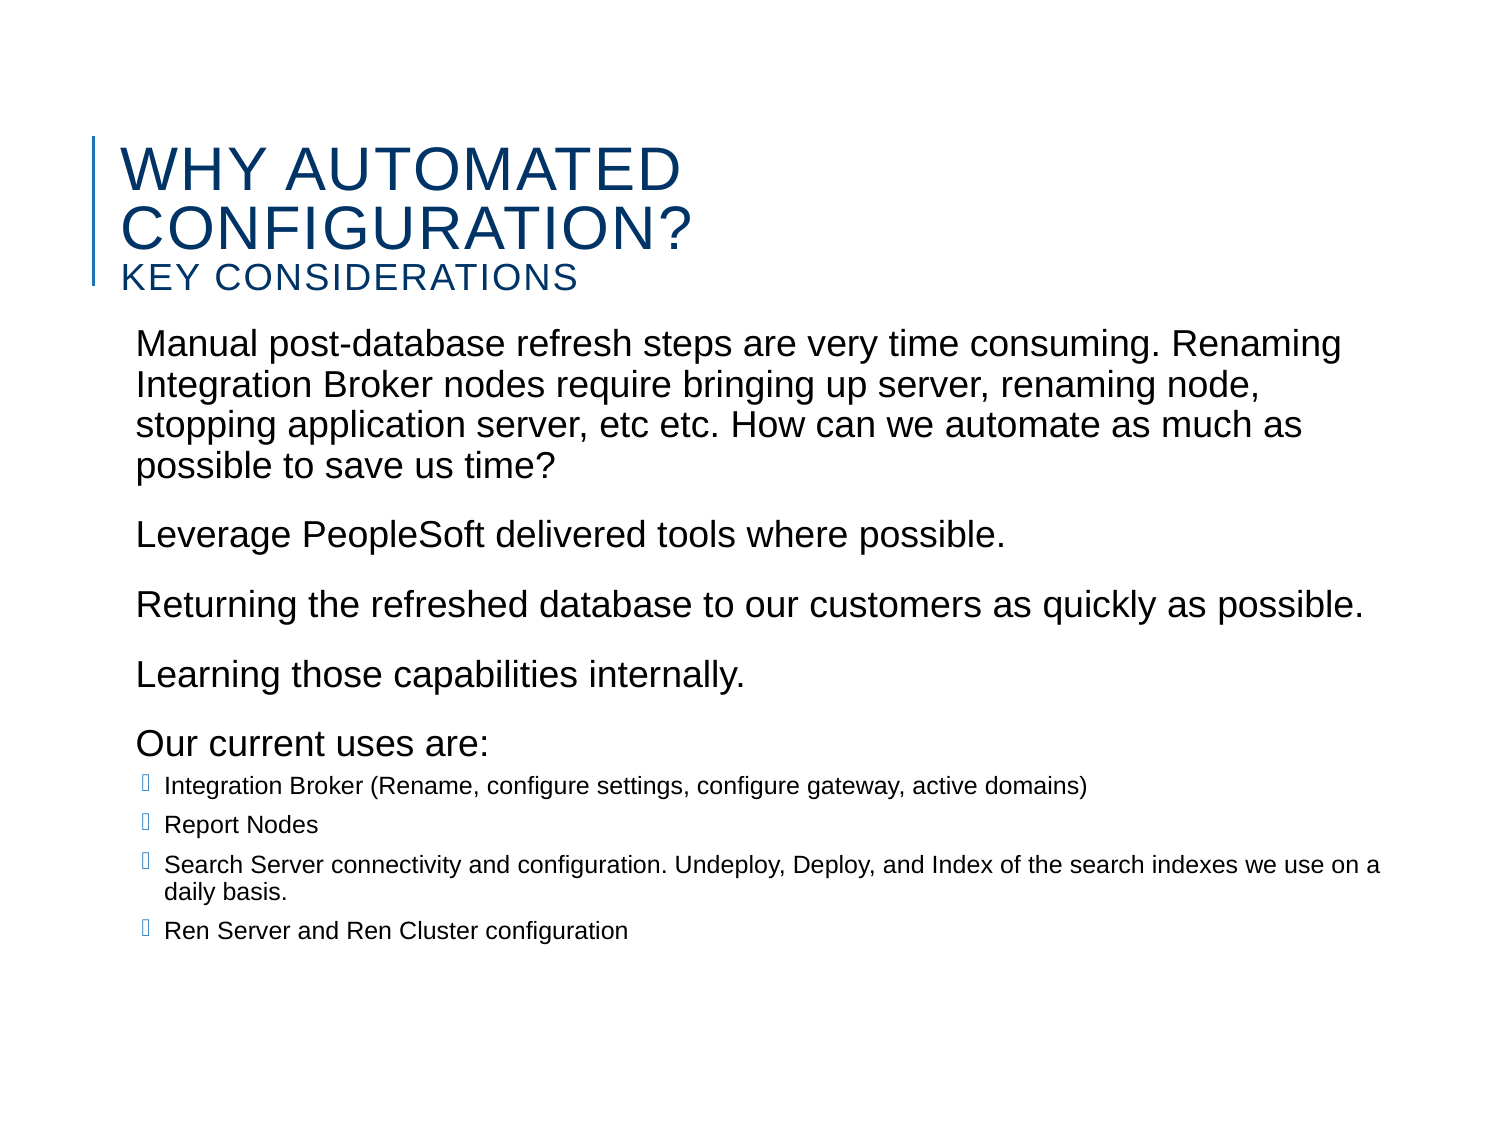

# Why AUTOMATED CONFIGURATION? Key Considerations
Manual post-database refresh steps are very time consuming. Renaming Integration Broker nodes require bringing up server, renaming node, stopping application server, etc etc. How can we automate as much as possible to save us time?
Leverage PeopleSoft delivered tools where possible.
Returning the refreshed database to our customers as quickly as possible.
Learning those capabilities internally.
Our current uses are:
Integration Broker (Rename, configure settings, configure gateway, active domains)
Report Nodes
Search Server connectivity and configuration. Undeploy, Deploy, and Index of the search indexes we use on a daily basis.
Ren Server and Ren Cluster configuration